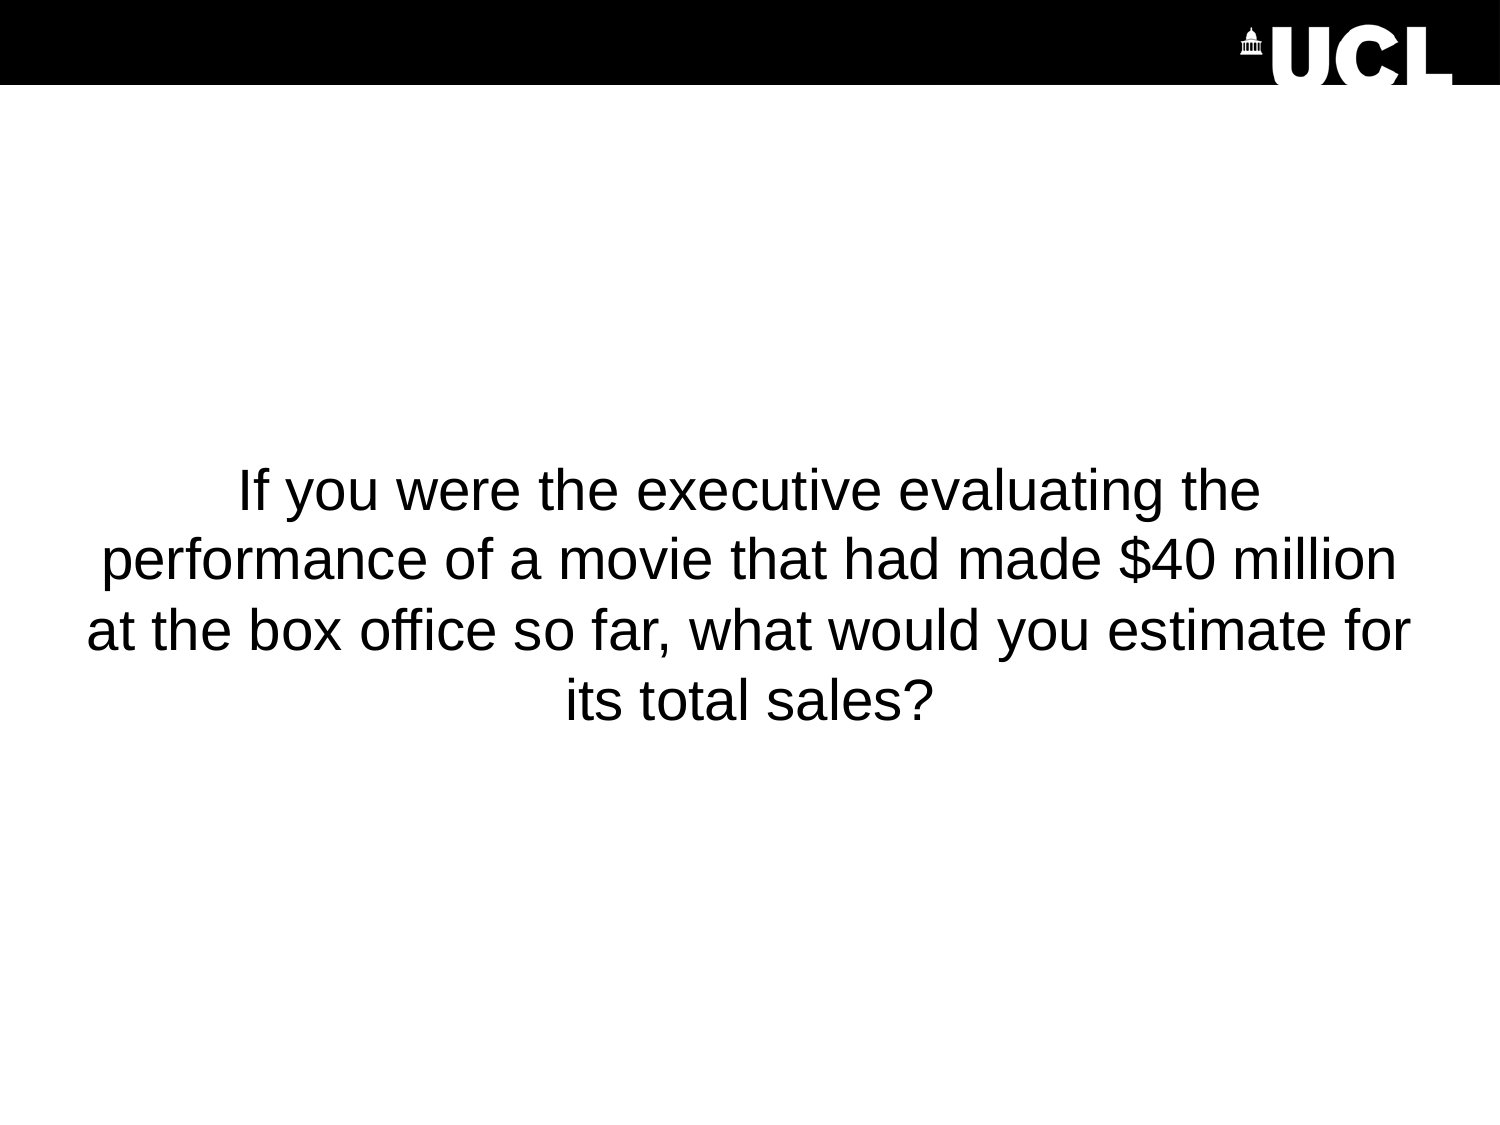

#
If you were the executive evaluating the performance of a movie that had made $40 million at the box office so far, what would you estimate for its total sales?